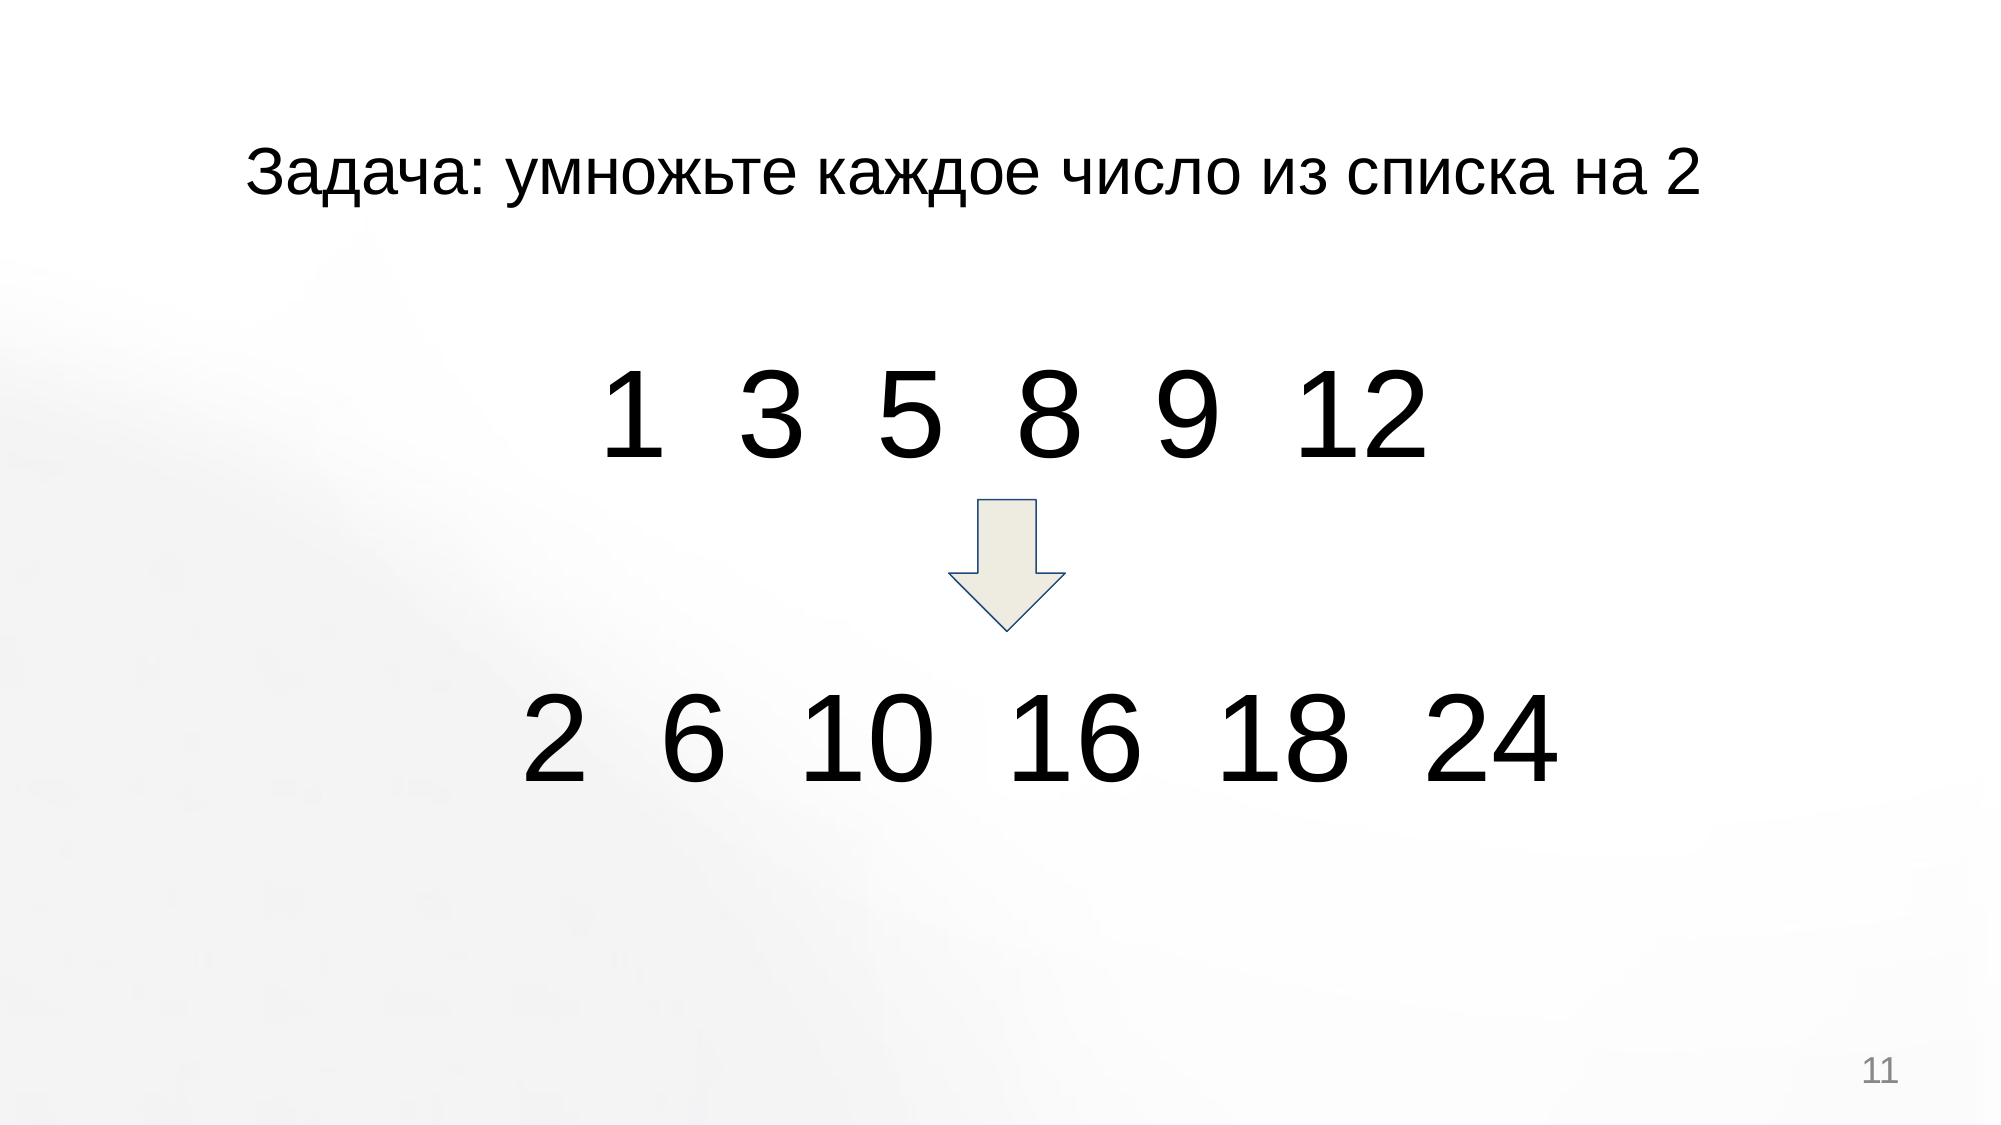

Задача: умножьте каждое число из списка на 2
1  3  5  8  9  12

2  6  10  16  18  24
11